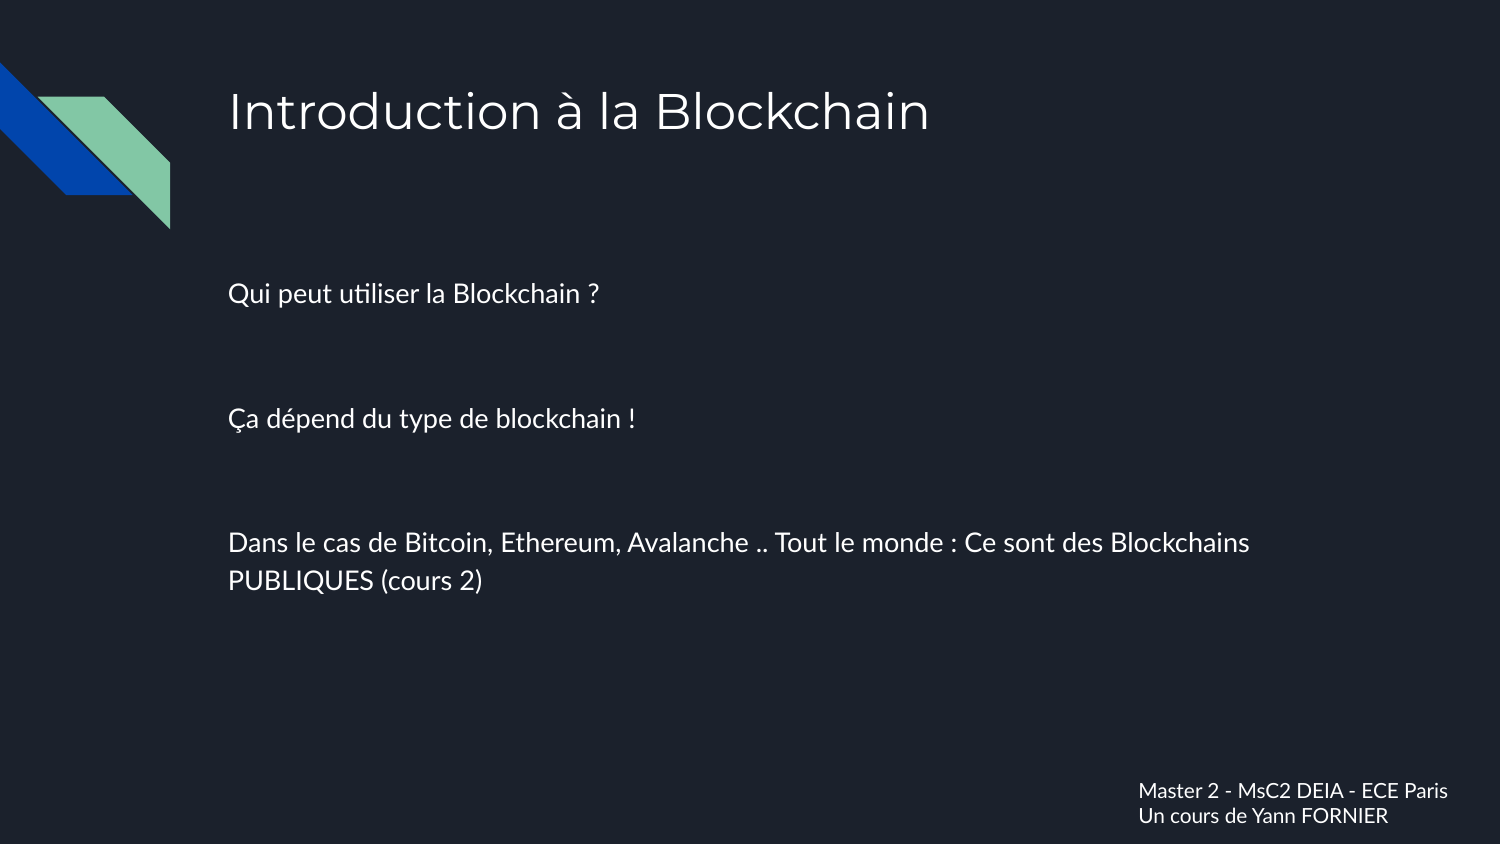

# Introduction à la Blockchain
Qui peut utiliser la Blockchain ?

Ça dépend du type de blockchain !

Dans le cas de Bitcoin, Ethereum, Avalanche .. Tout le monde : Ce sont des Blockchains PUBLIQUES (cours 2)

Master 2 - MsC2 DEIA - ECE Paris
Un cours de Yann FORNIER